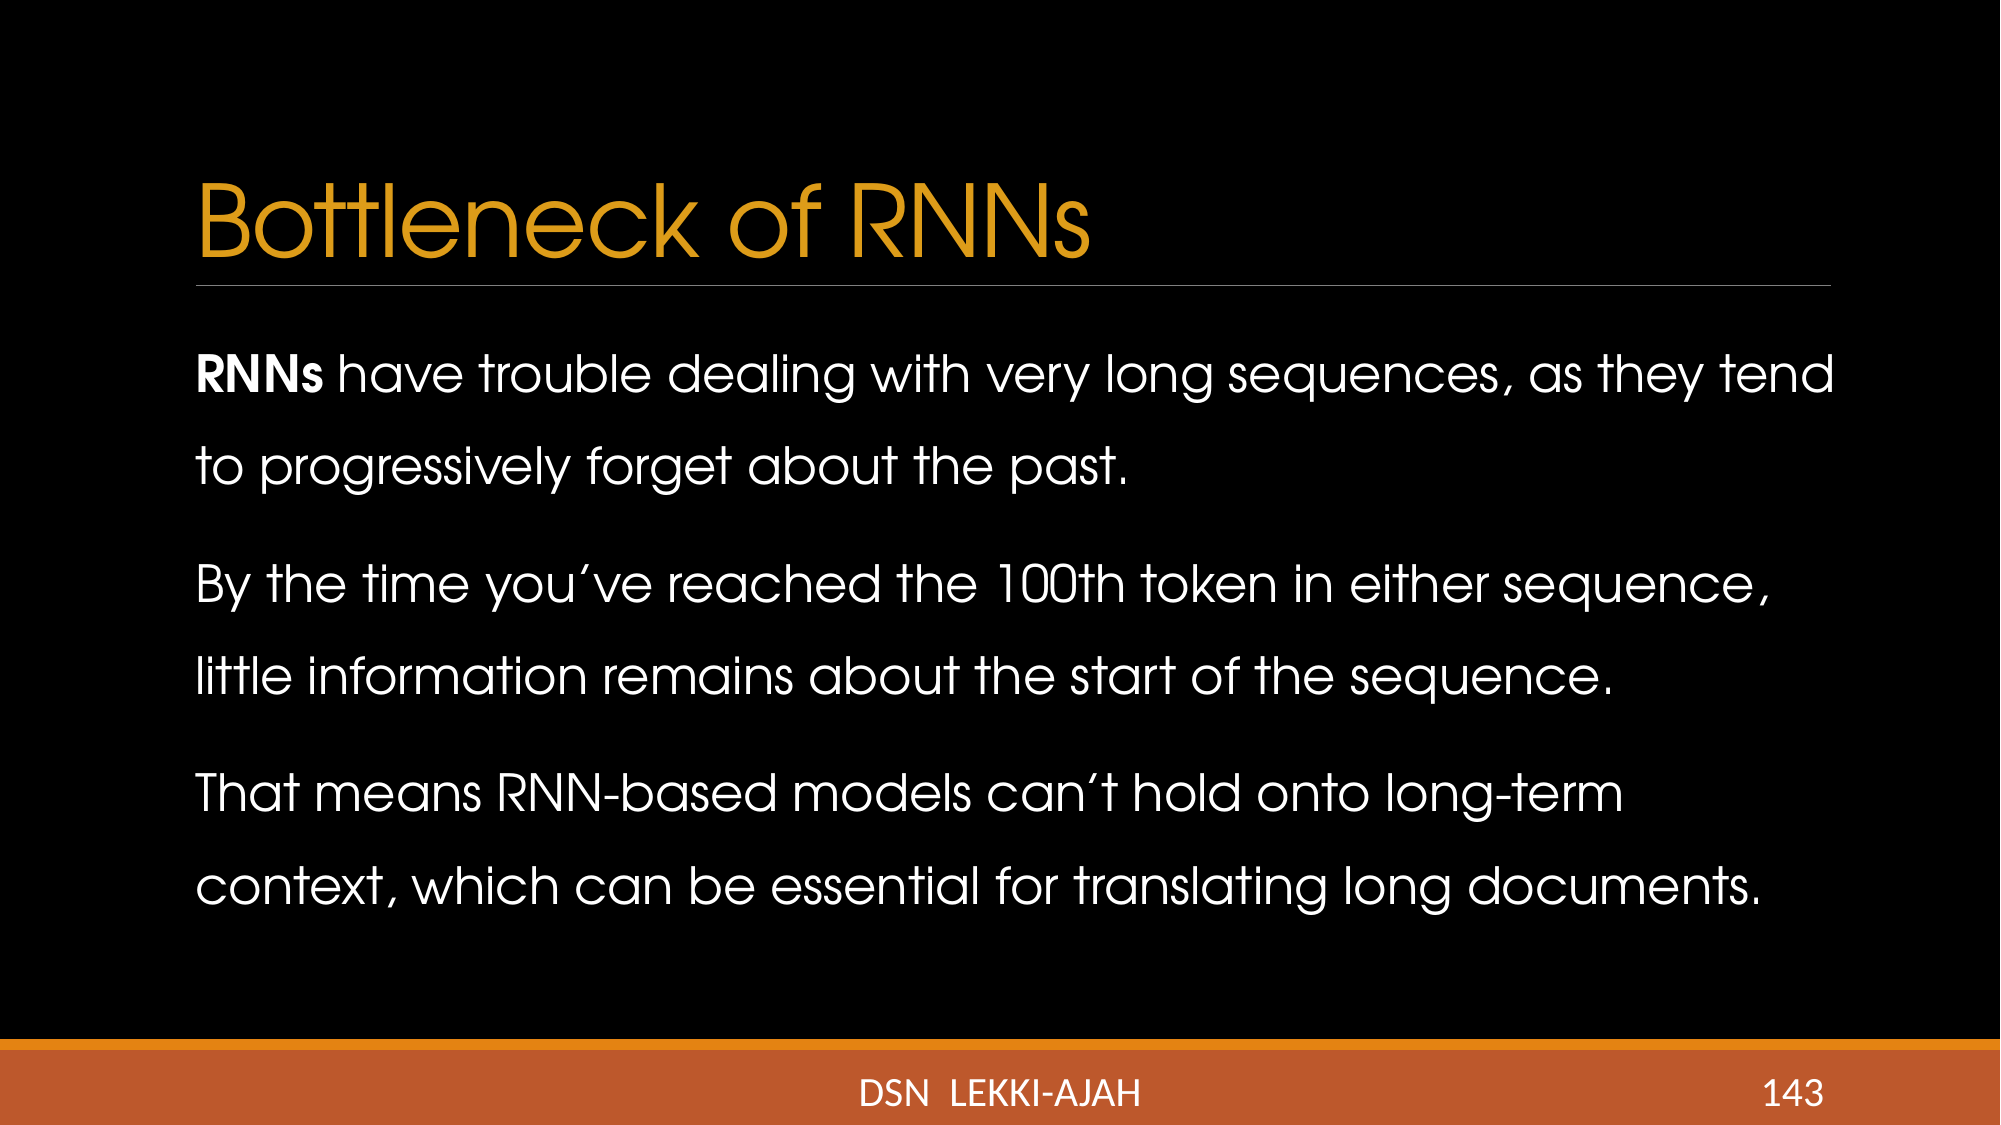

# Bottleneck of RNNs
RNNs have trouble dealing with very long sequences, as they tend to progressively forget about the past.
By the time you’ve reached the 100th token in either sequence, little information remains about the start of the sequence.
That means RNN-based models can’t hold onto long-term context, which can be essential for translating long documents.
DSN  LEKKI-AJAH
143